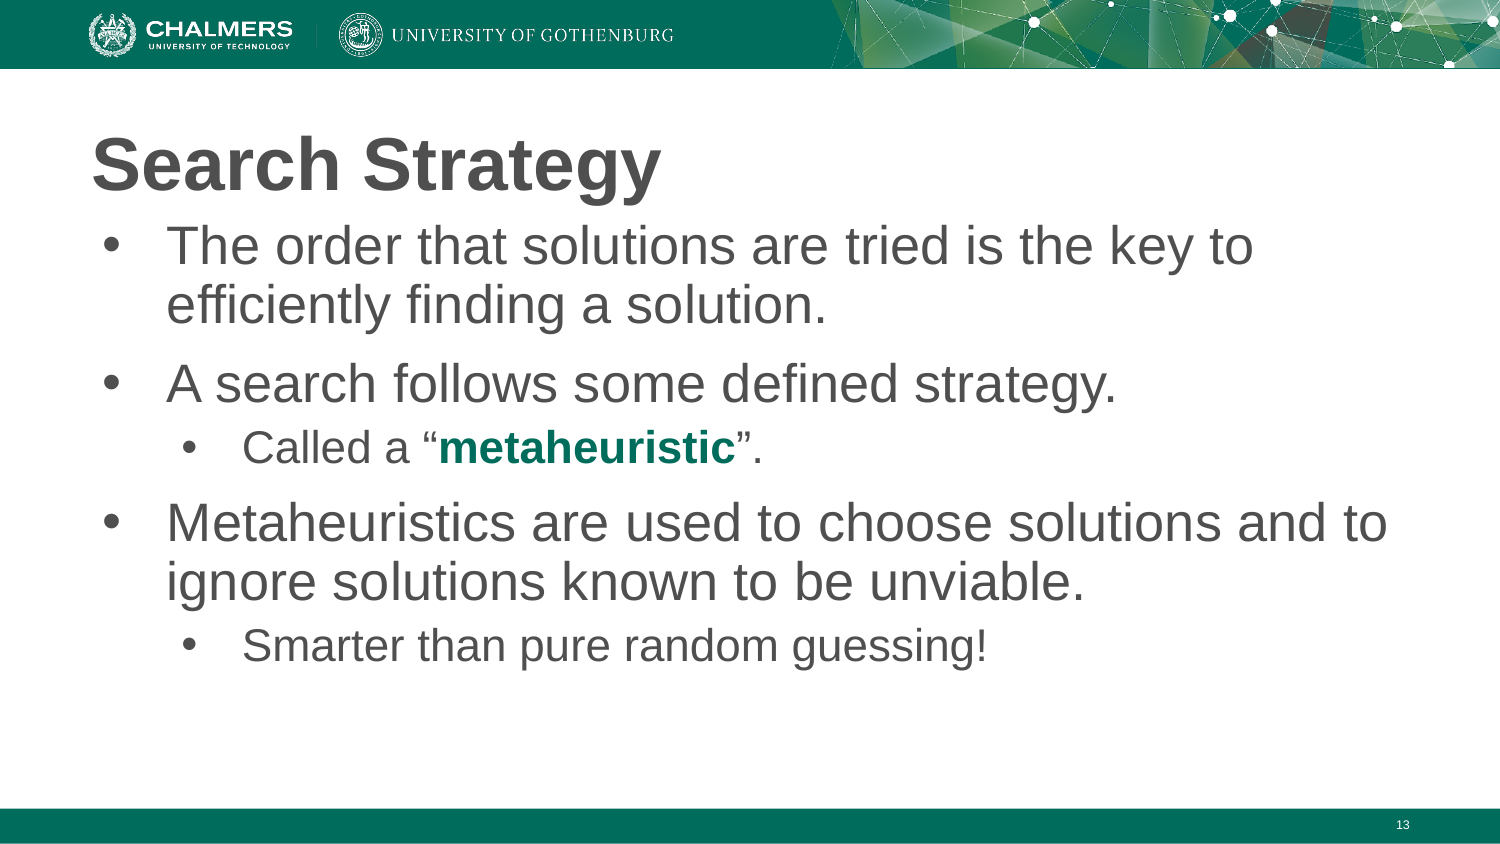

# Search Strategy
The order that solutions are tried is the key to efficiently finding a solution.
A search follows some defined strategy.
Called a “metaheuristic”.
Metaheuristics are used to choose solutions and to ignore solutions known to be unviable.
Smarter than pure random guessing!

13